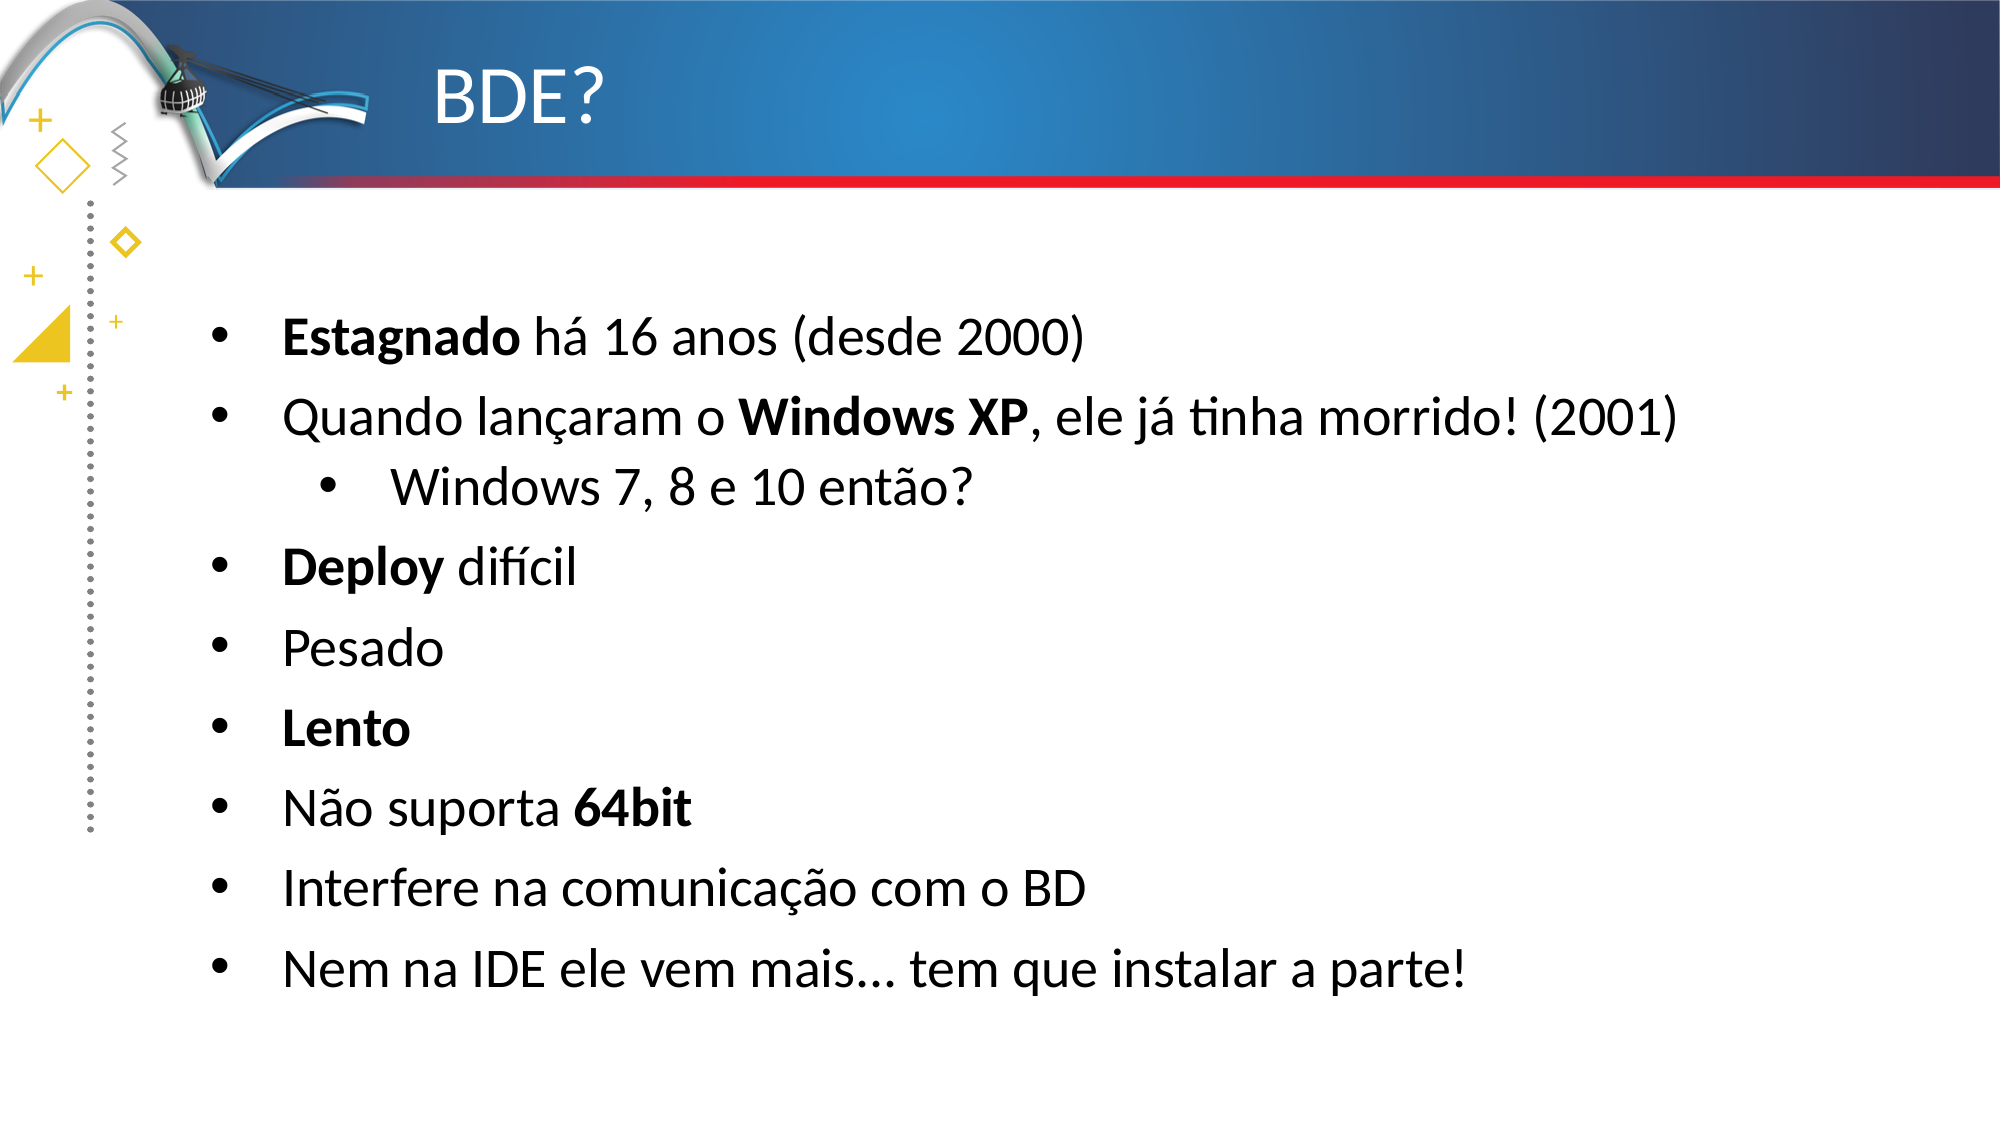

# BDE?
Estagnado há 16 anos (desde 2000)
Quando lançaram o Windows XP, ele já tinha morrido! (2001)
Windows 7, 8 e 10 então?
Deploy difícil
Pesado
Lento
Não suporta 64bit
Interfere na comunicação com o BD
Nem na IDE ele vem mais... tem que instalar a parte!